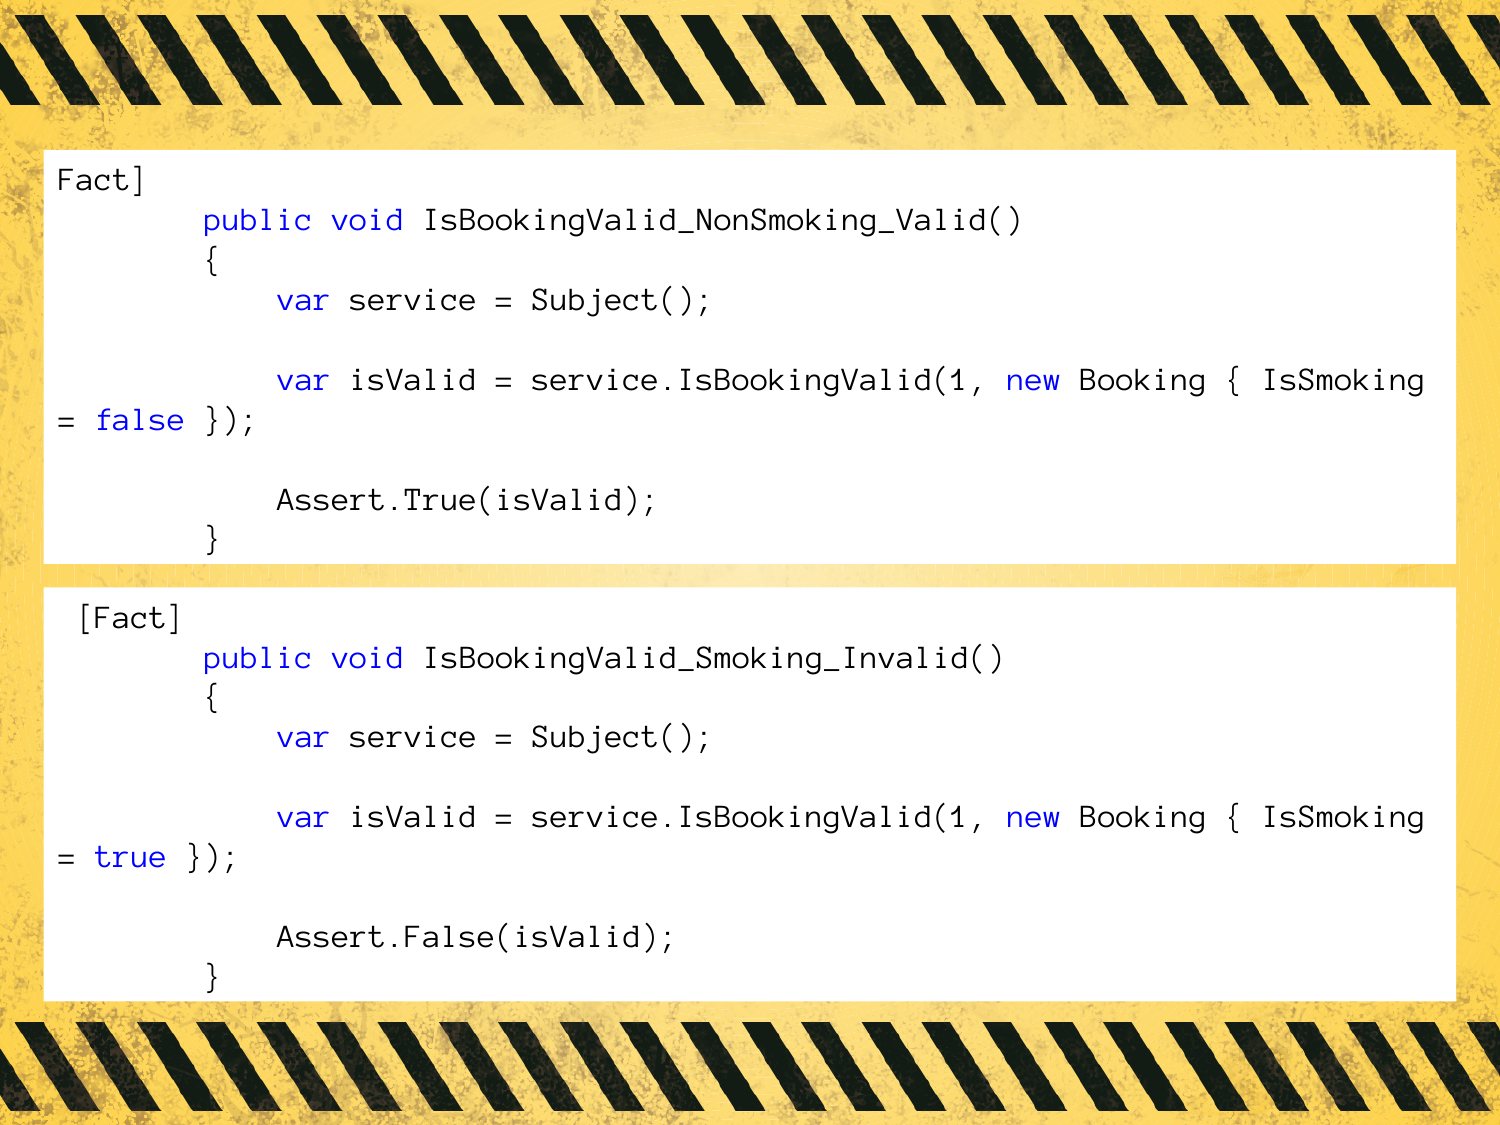

Fact]
        public void IsBookingValid_NonSmoking_Valid()
        {
            var service = Subject();

            var isValid = service.IsBookingValid(1, new Booking { IsSmoking = false });

            Assert.True(isValid);
        }
 [Fact]
        public void IsBookingValid_Smoking_Invalid()
        {
            var service = Subject();

            var isValid = service.IsBookingValid(1, new Booking { IsSmoking = true });

            Assert.False(isValid);
        }